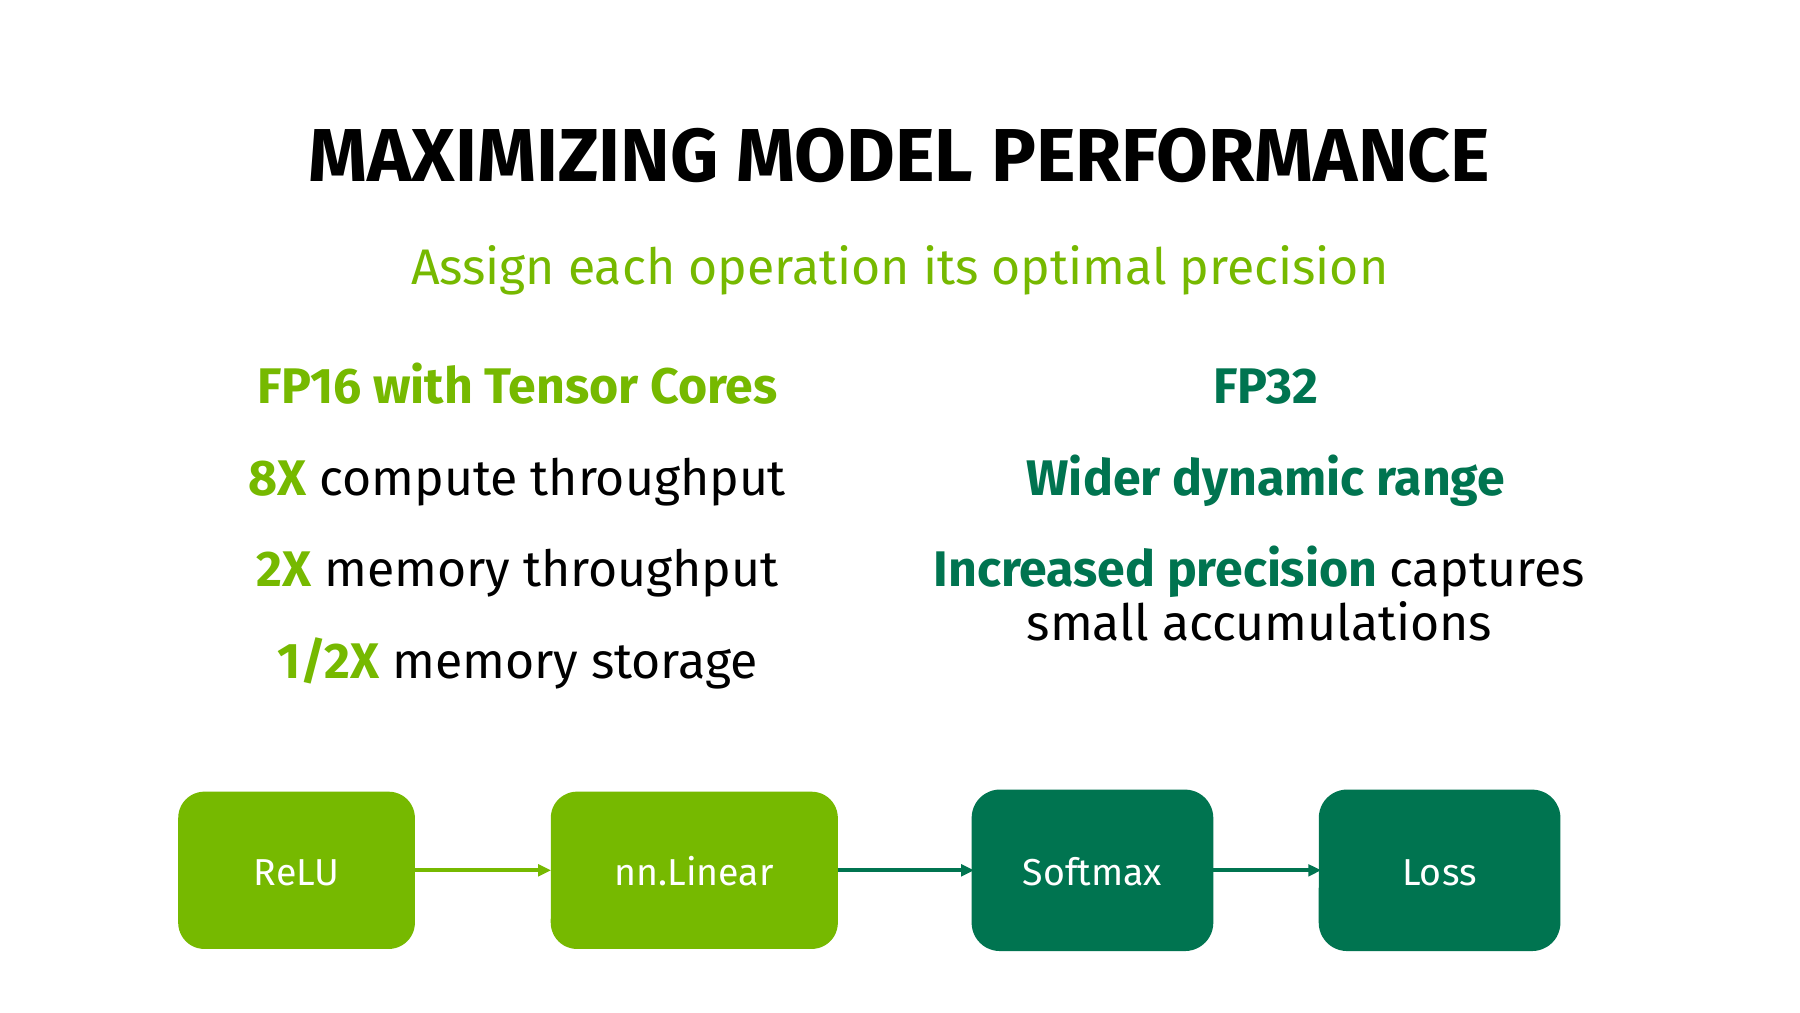

# Maximizing model performance
Assign each operation its optimal precision
FP16 with Tensor Cores
8X compute throughput
2X memory throughput
1/2X memory storage
FP32
Wider dynamic range
Increased precision captures
small accumulations
ReLU
nn.Linear
Softmax
Loss